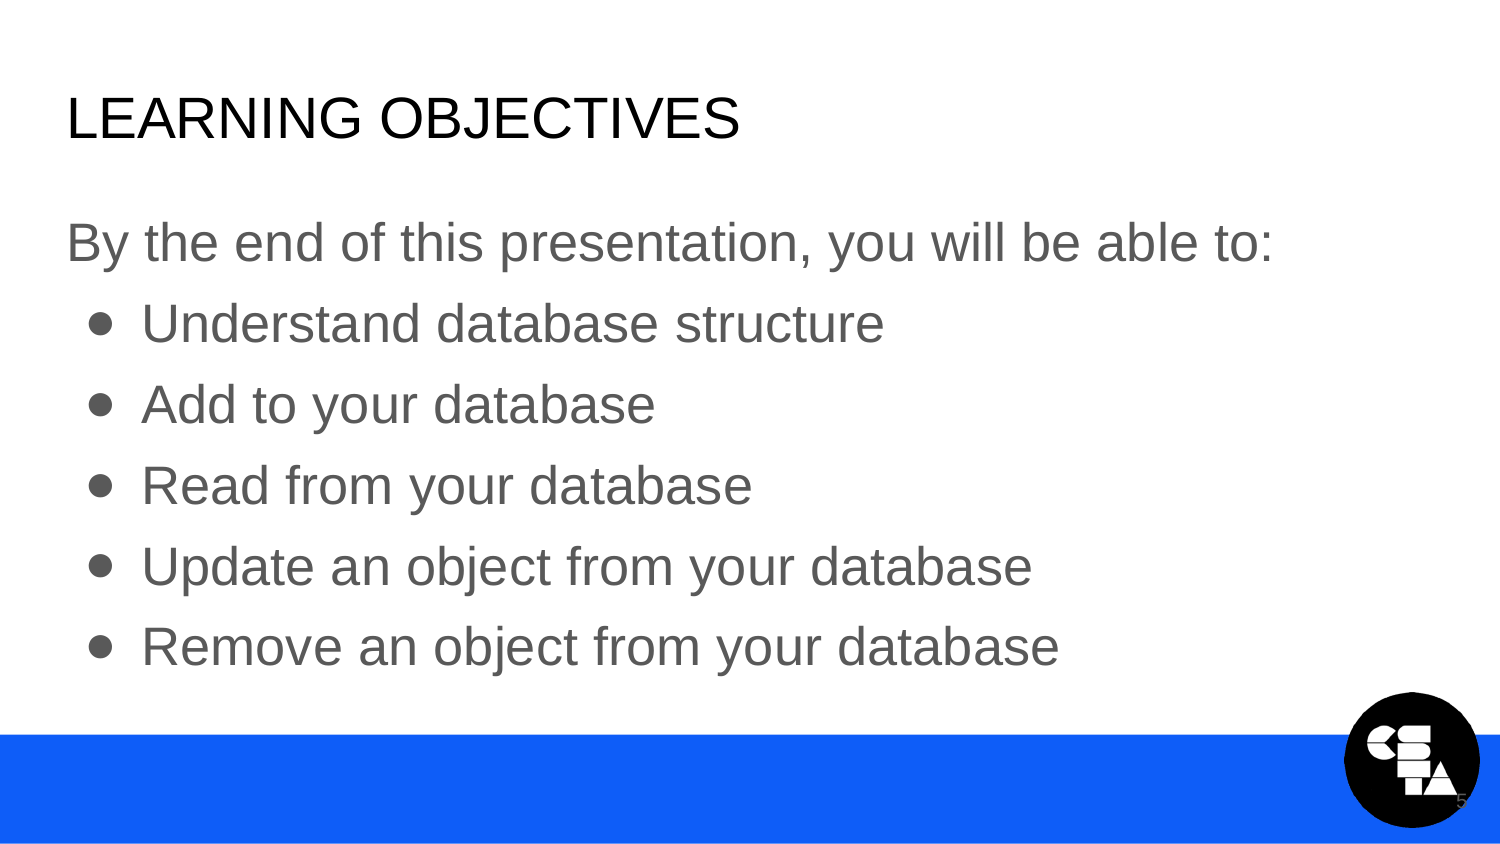

# Learning Objectives
By the end of this presentation, you will be able to:
Understand database structure
Add to your database
Read from your database
Update an object from your database
Remove an object from your database

5